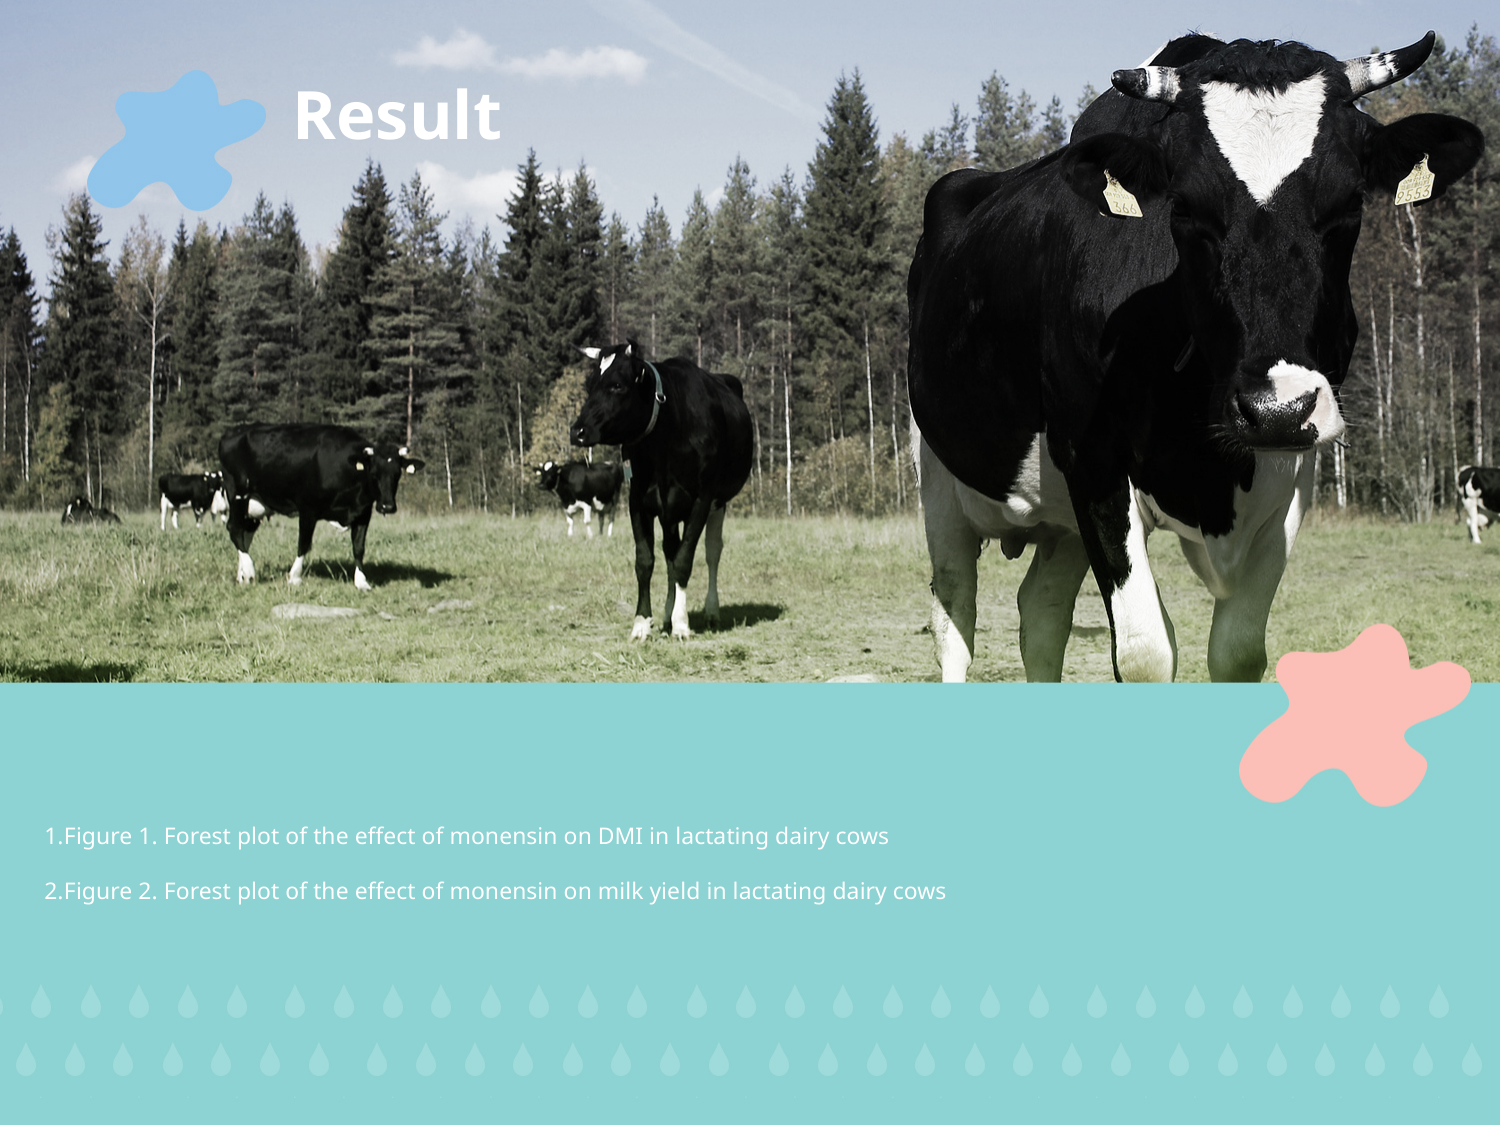

Result

Figure 1. Forest plot of the effect of monensin on DMI in lactating dairy cows
Figure 2. Forest plot of the effect of monensin on milk yield in lactating dairy cows